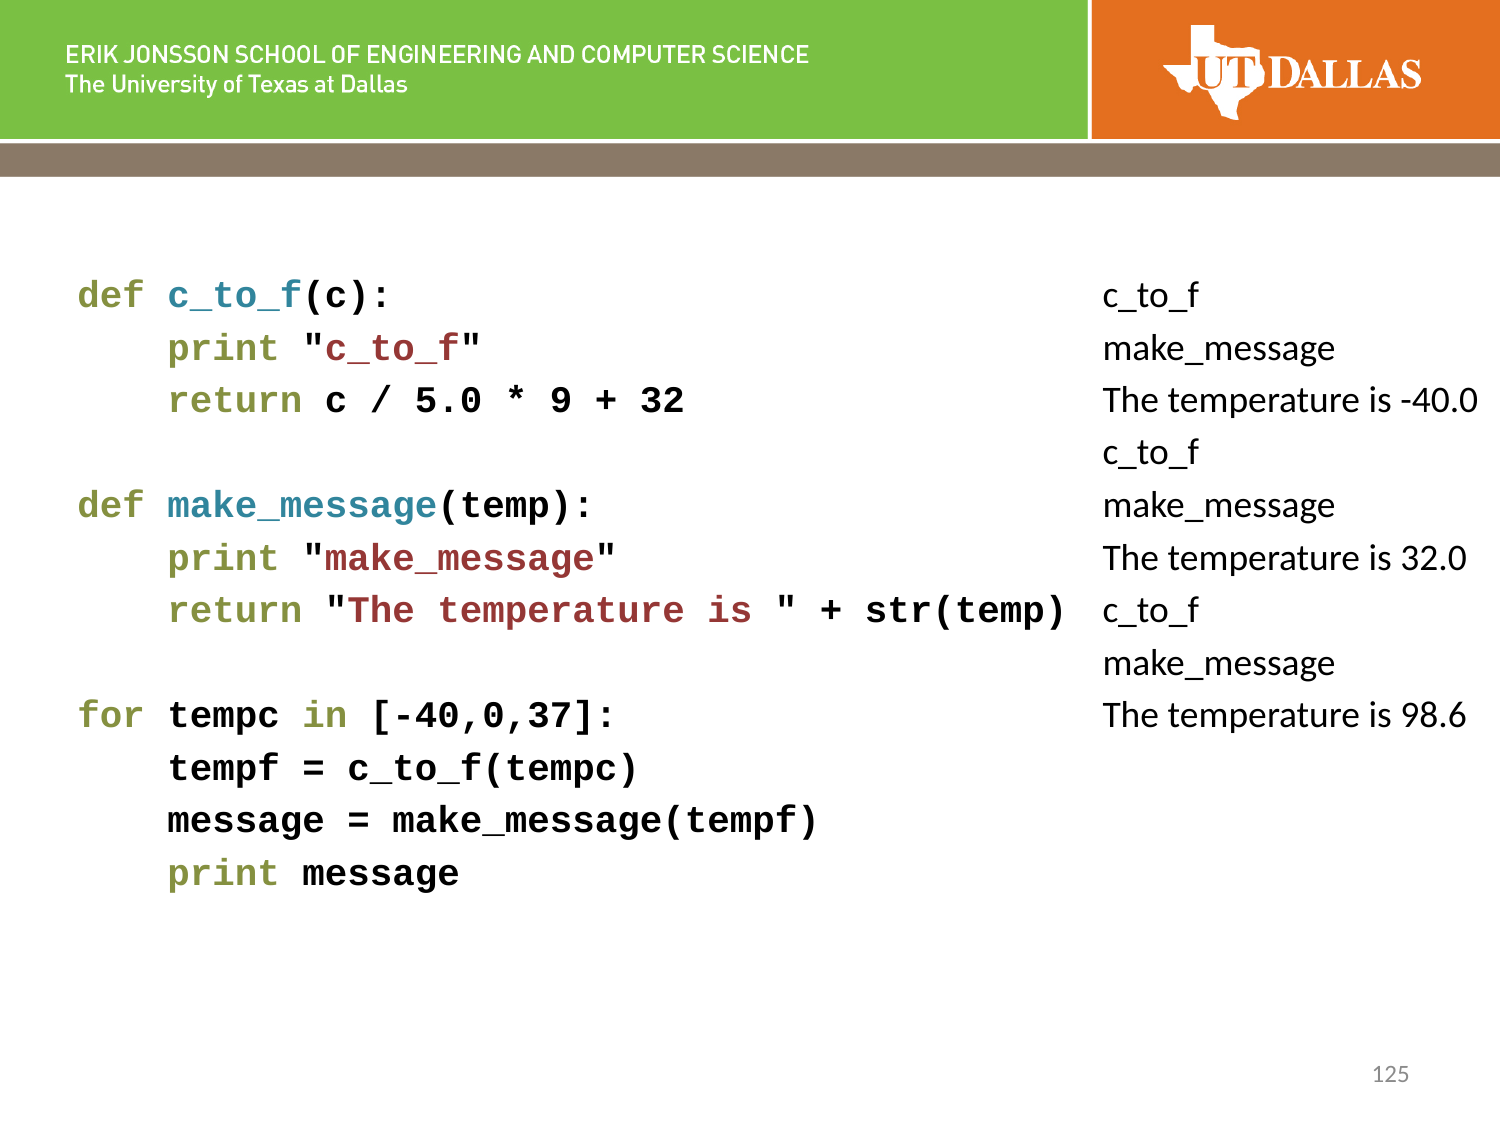

#
def c_to_f(c):
    print "c_to_f"
    return c / 5.0 * 9 + 32

def make_message(temp):
    print "make_message"
    return "The temperature is " + str(temp)

for tempc in [-40,0,37]:
    tempf = c_to_f(tempc)
    message = make_message(tempf)
    print message

c_to_f
make_message
The temperature is -40.0
c_to_f
make_message
The temperature is 32.0
c_to_f
make_message
The temperature is 98.6
125